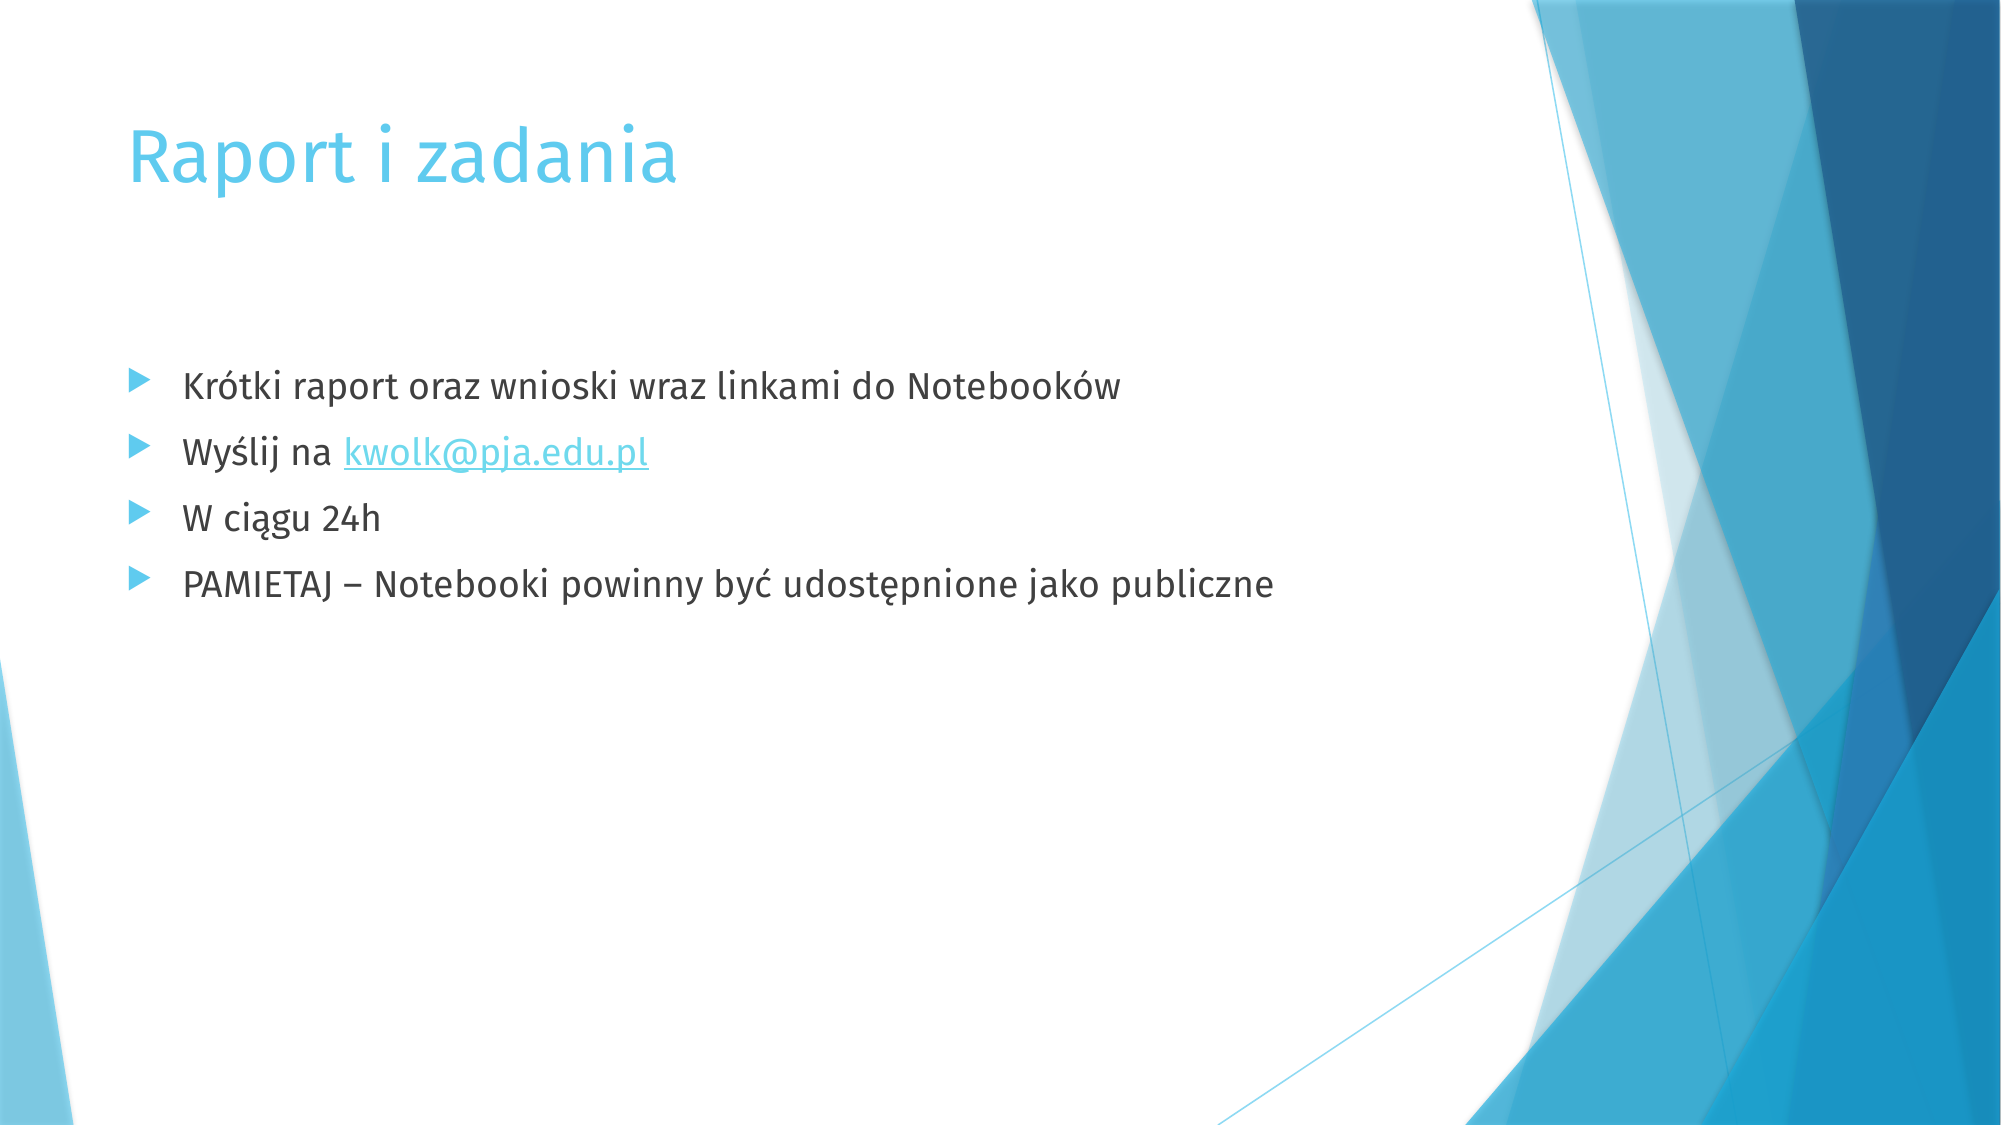

# Raport i zadania
Krótki raport oraz wnioski wraz linkami do Notebooków
Wyślij na kwolk@pja.edu.pl
W ciągu 24h
PAMIETAJ – Notebooki powinny być udostępnione jako publiczne